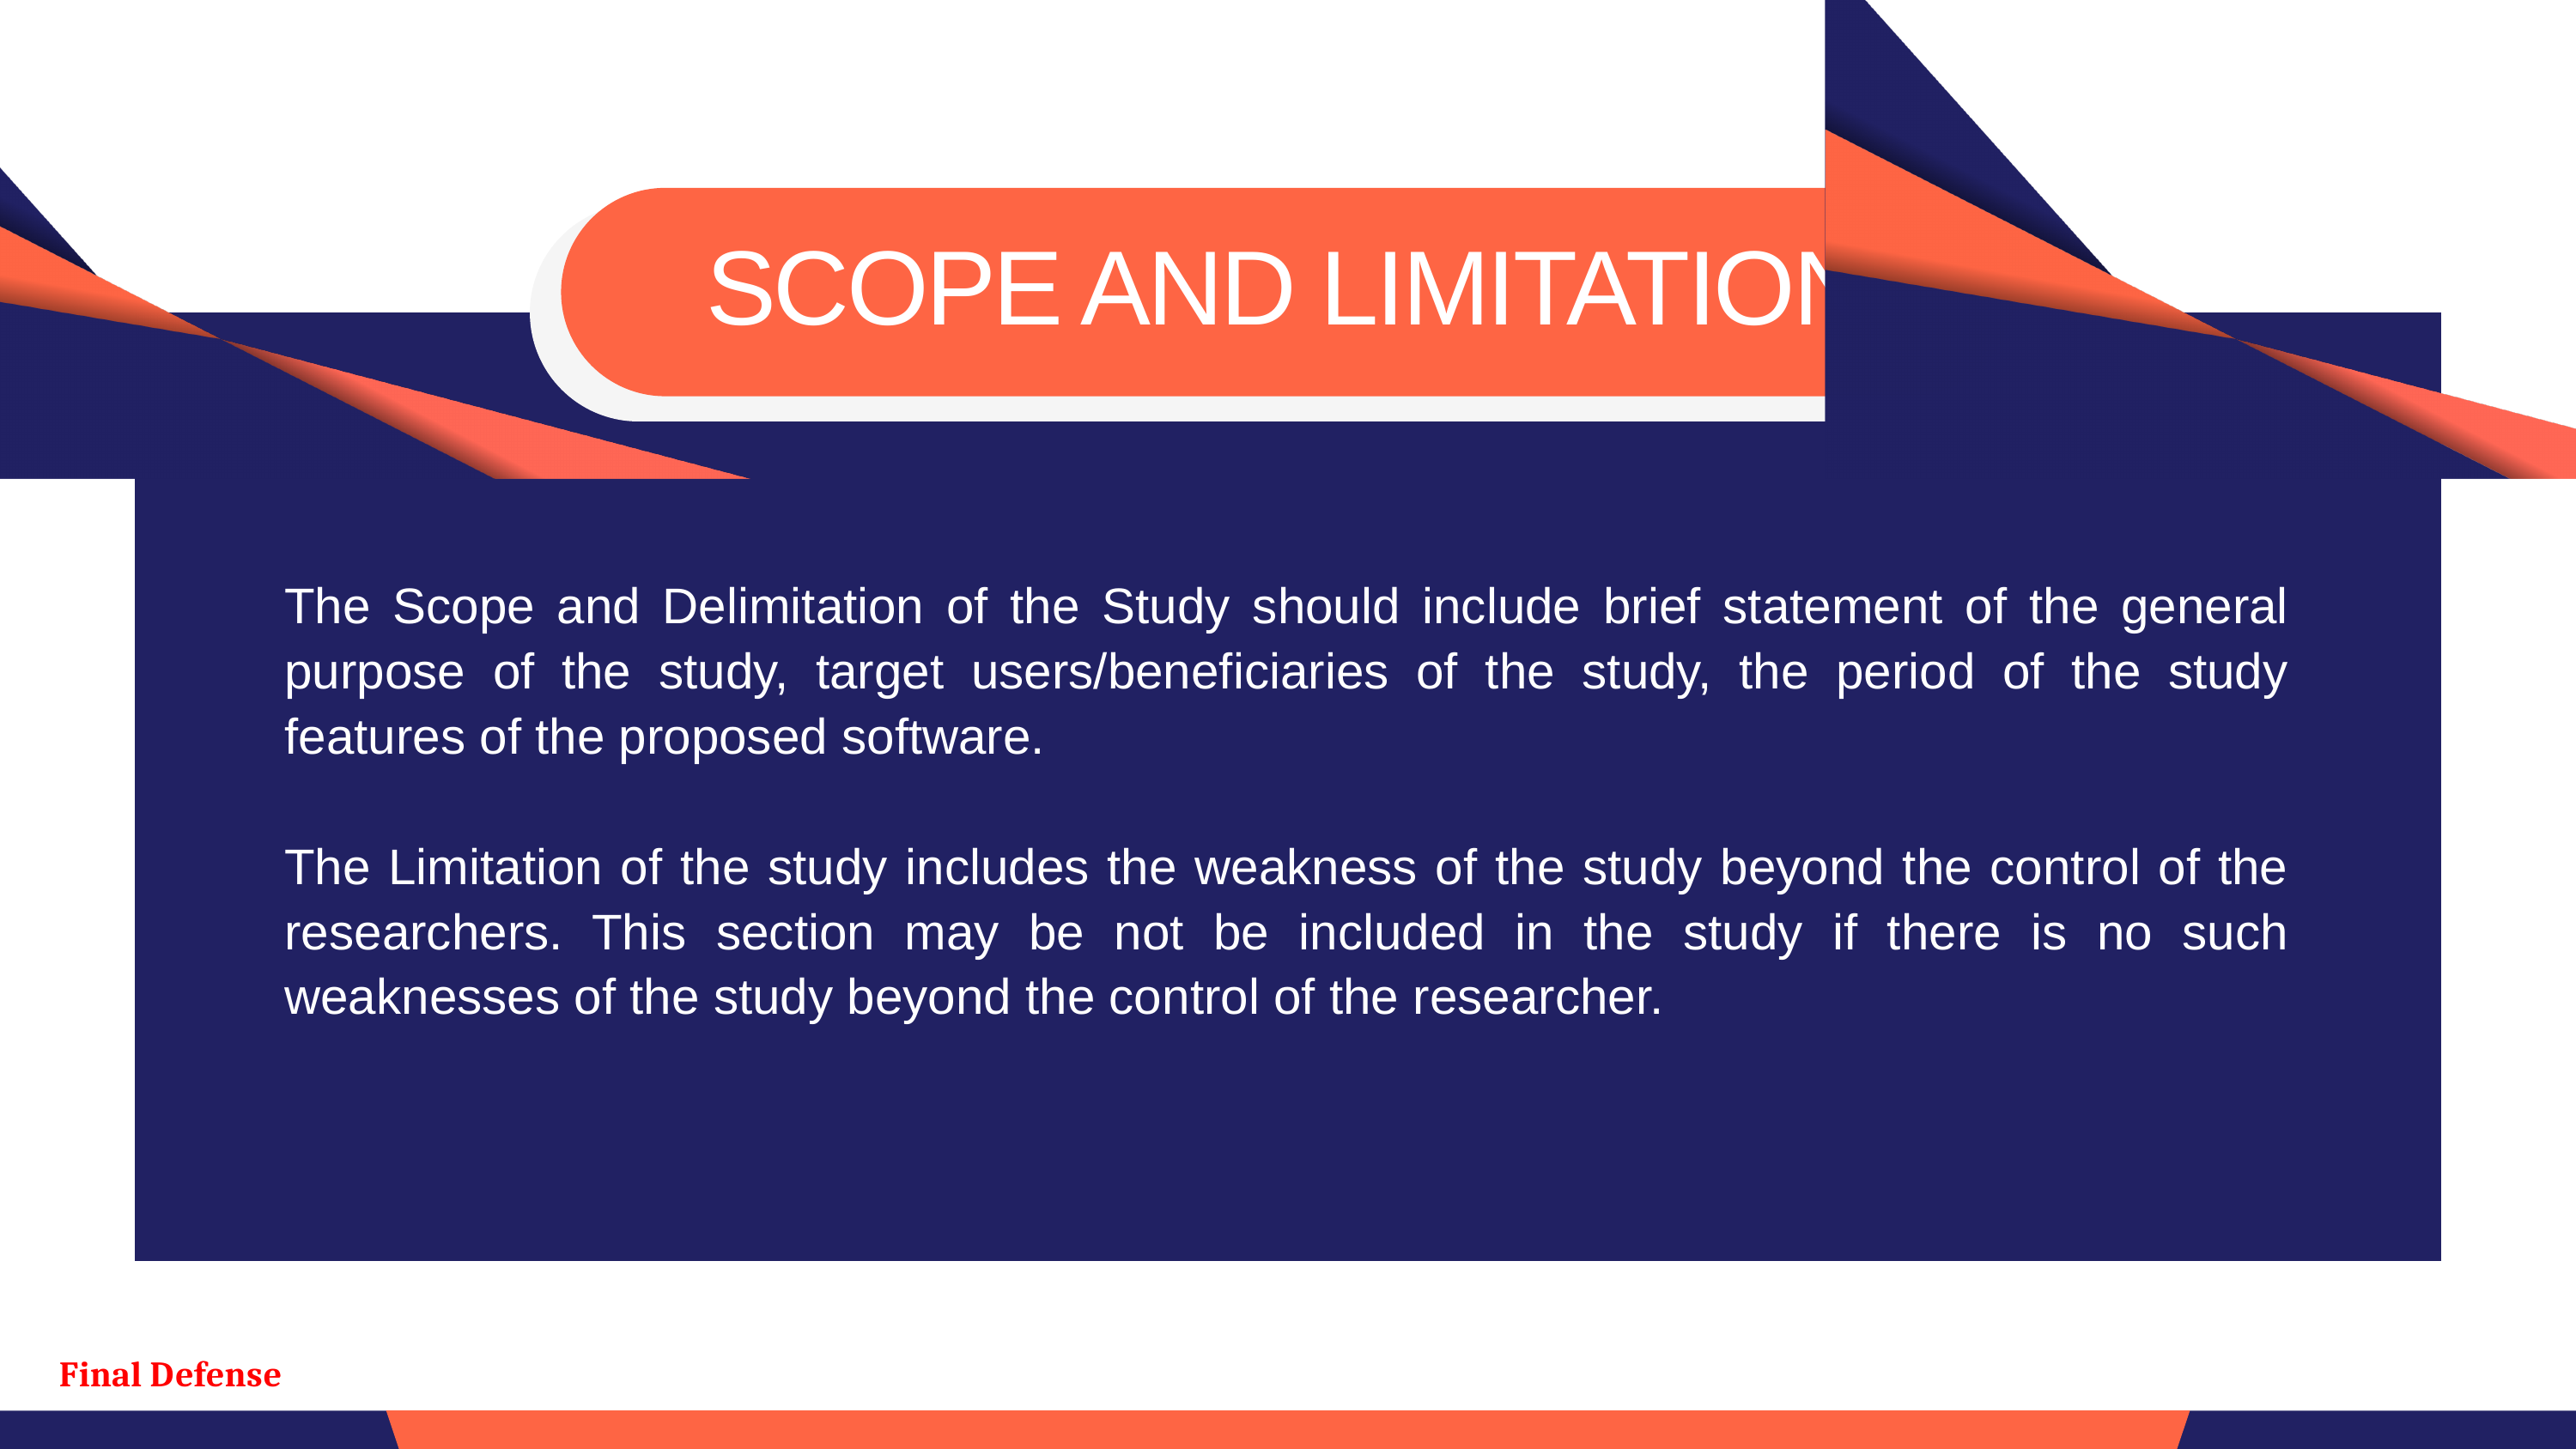

SCOPE AND LIMITATION

The Scope and Delimitation of the Study should include brief statement of the general purpose of the study, target users/beneficiaries of the study, the period of the study features of the proposed software.

The Limitation of the study includes the weakness of the study beyond the control of the researchers. This section may be not be included in the study if there is no such weaknesses of the study beyond the control of the researcher.
Final Defense